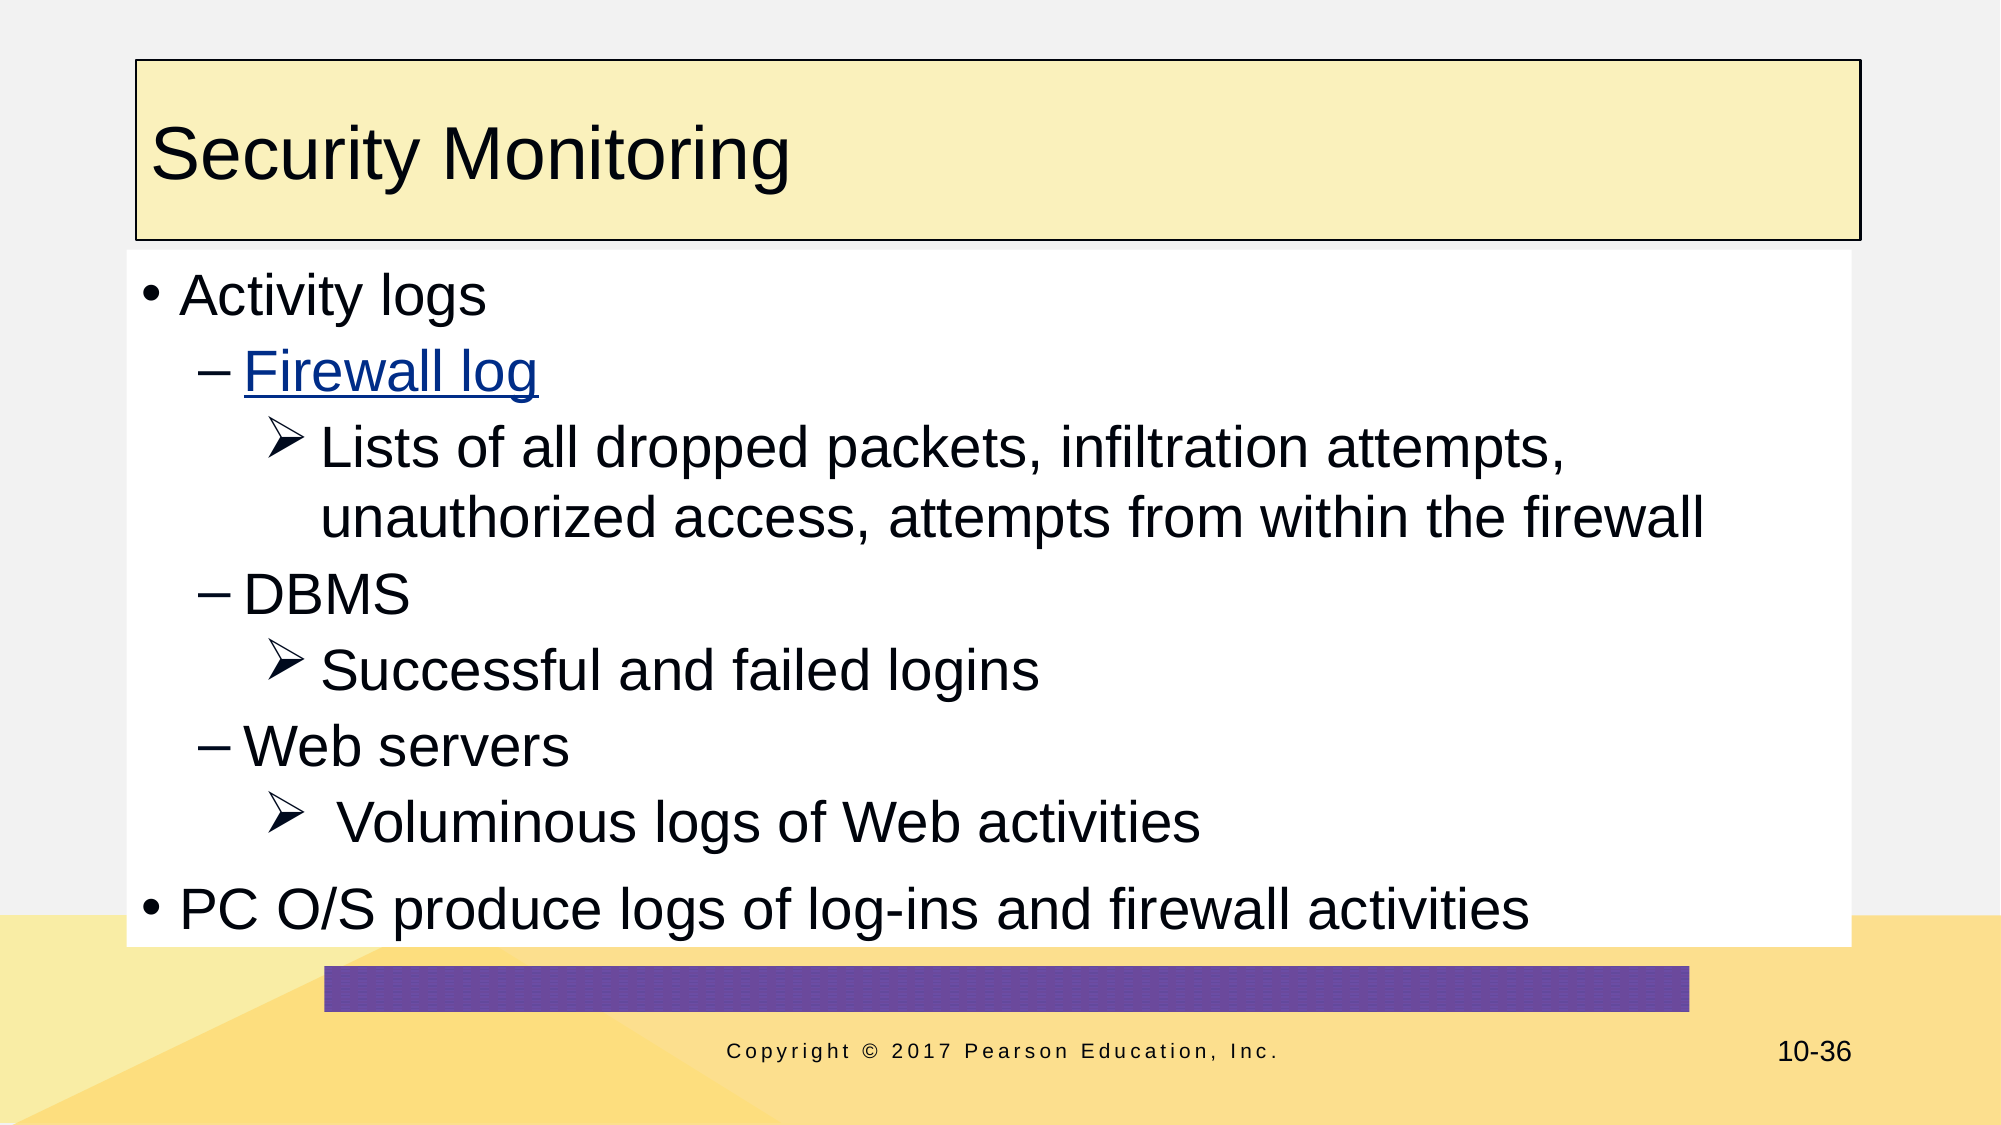

# Security Monitoring
Activity logs
Firewall log
Lists of all dropped packets, infiltration attempts, unauthorized access, attempts from within the firewall
DBMS
Successful and failed logins
Web servers
 Voluminous logs of Web activities
PC O/S produce logs of log-ins and firewall activities

Copyright © 2017 Pearson Education, Inc.